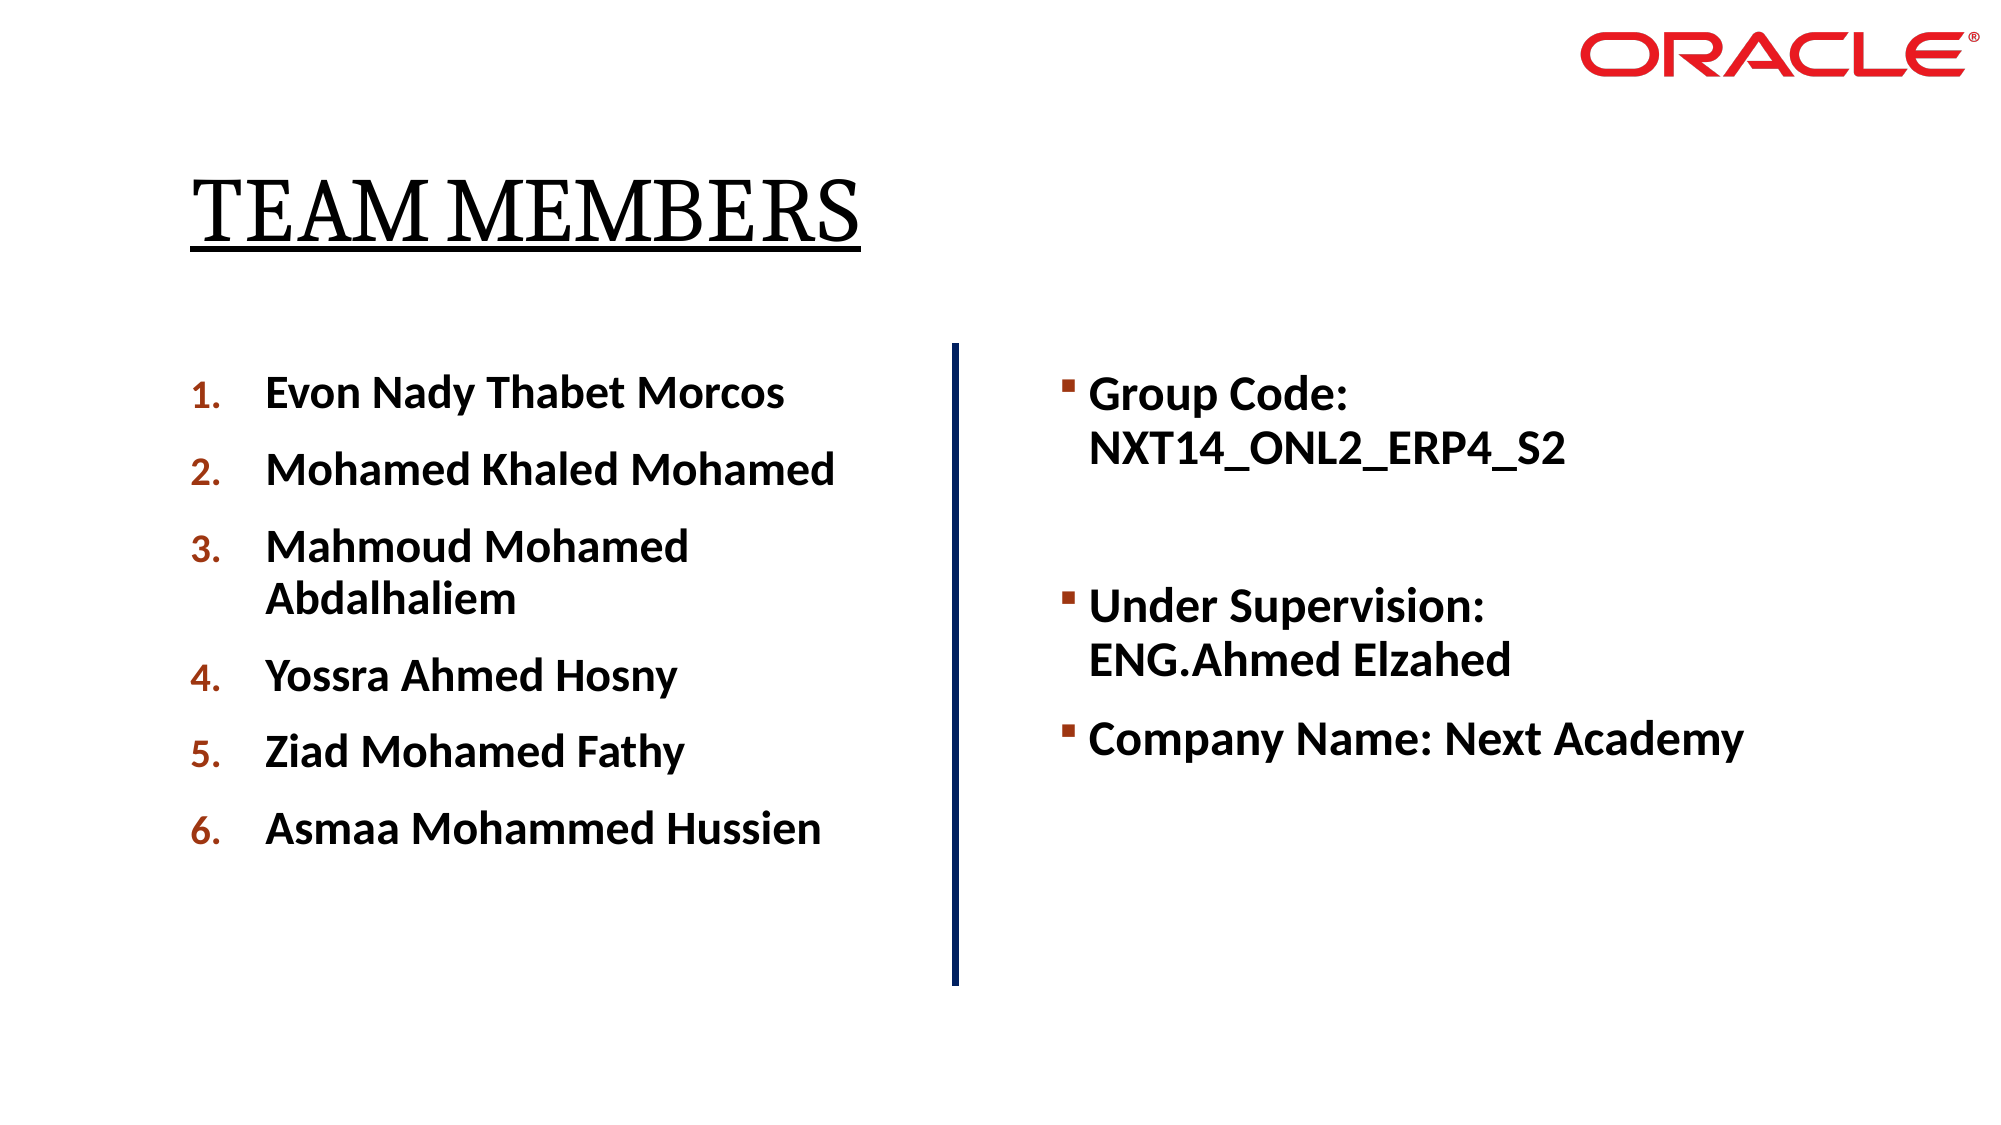

# TEAM MEMBERS
Evon Nady Thabet Morcos
Mohamed Khaled Mohamed
Mahmoud Mohamed Abdalhaliem
Yossra Ahmed Hosny
Ziad Mohamed Fathy
Asmaa Mohammed Hussien
Group Code: NXT14_ONL2_ERP4_S2

Under Supervision:
ENG.Ahmed Elzahed
Company Name: Next Academy